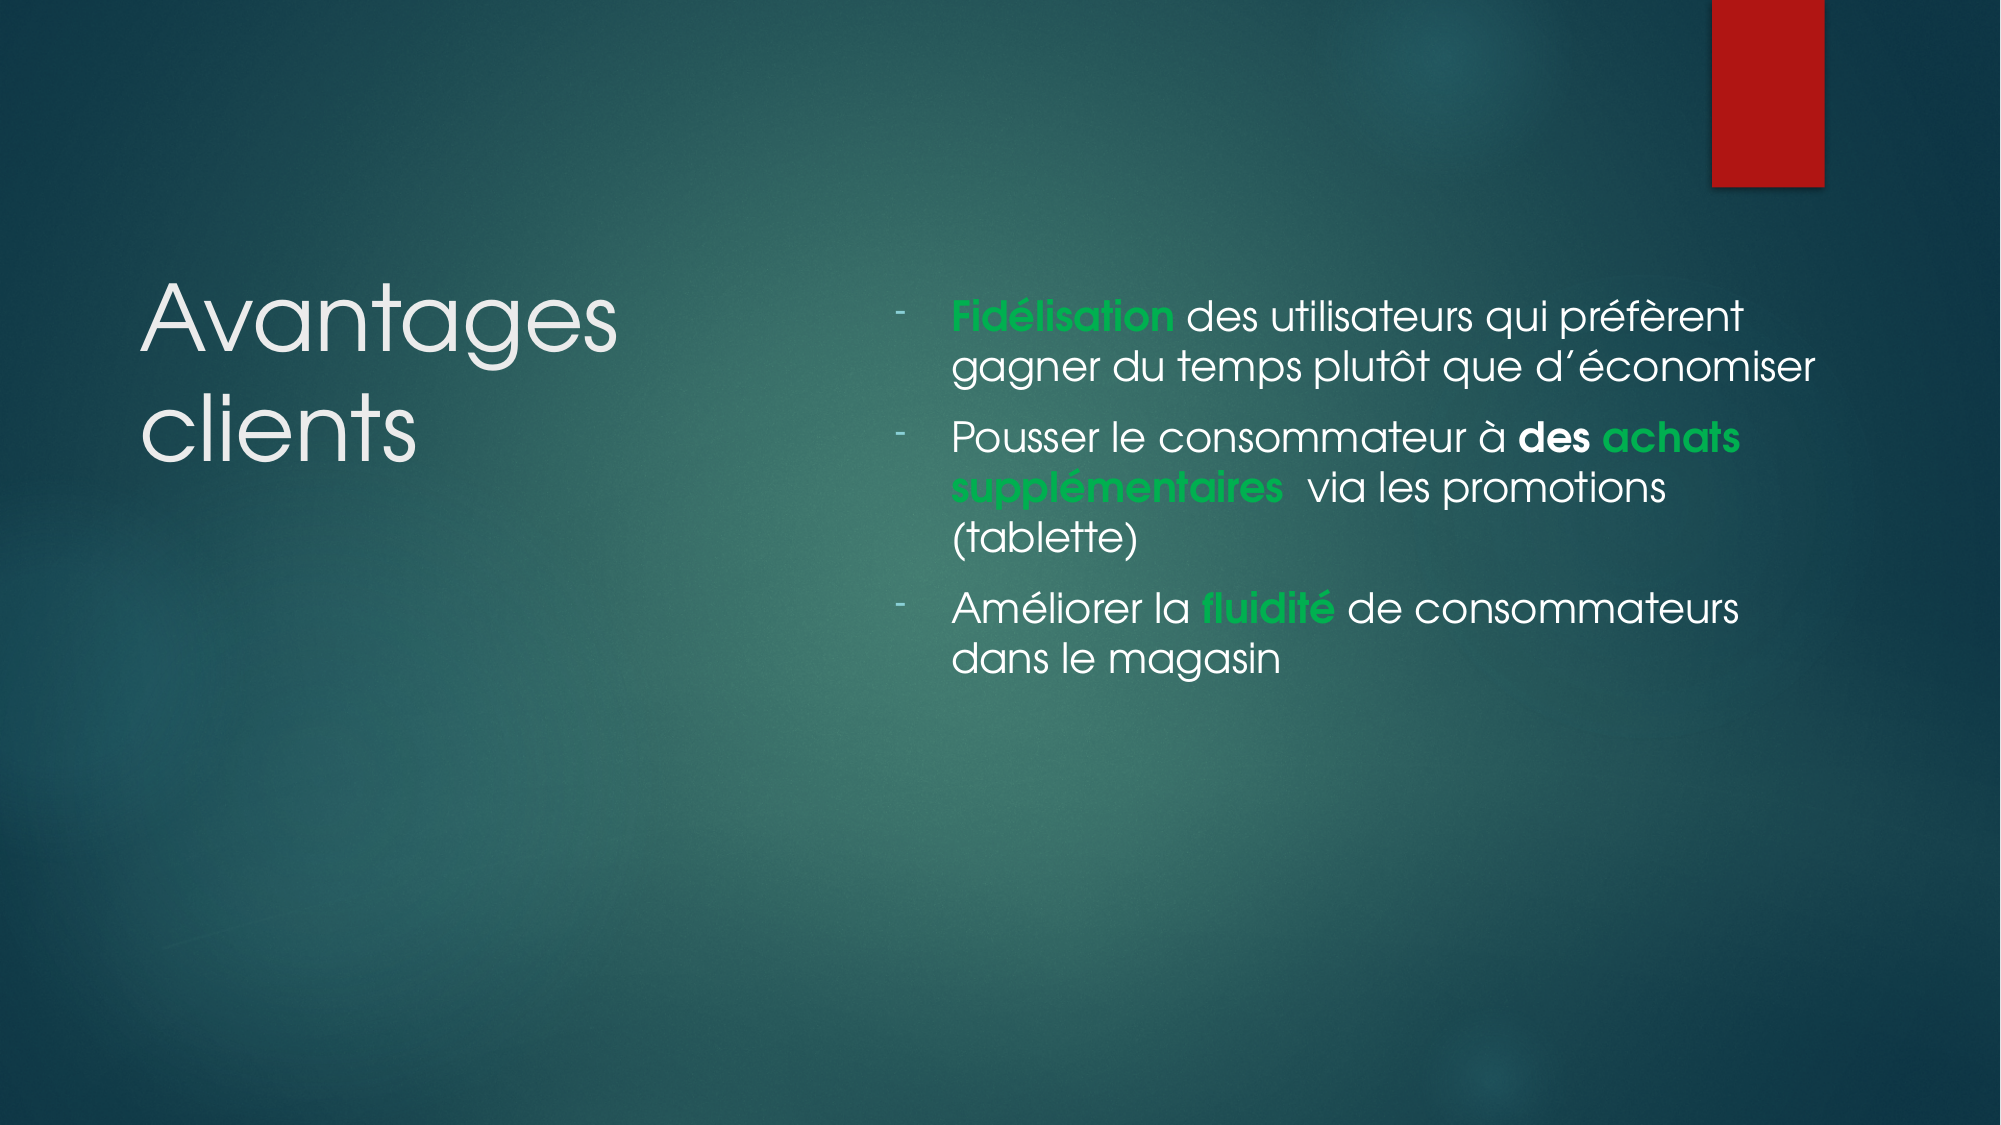

# Avantages clients
Fidélisation des utilisateurs qui préfèrent gagner du temps plutôt que d’économiser
Pousser le consommateur à des achats supplémentaires  via les promotions (tablette)
Améliorer la fluidité de consommateurs dans le magasin